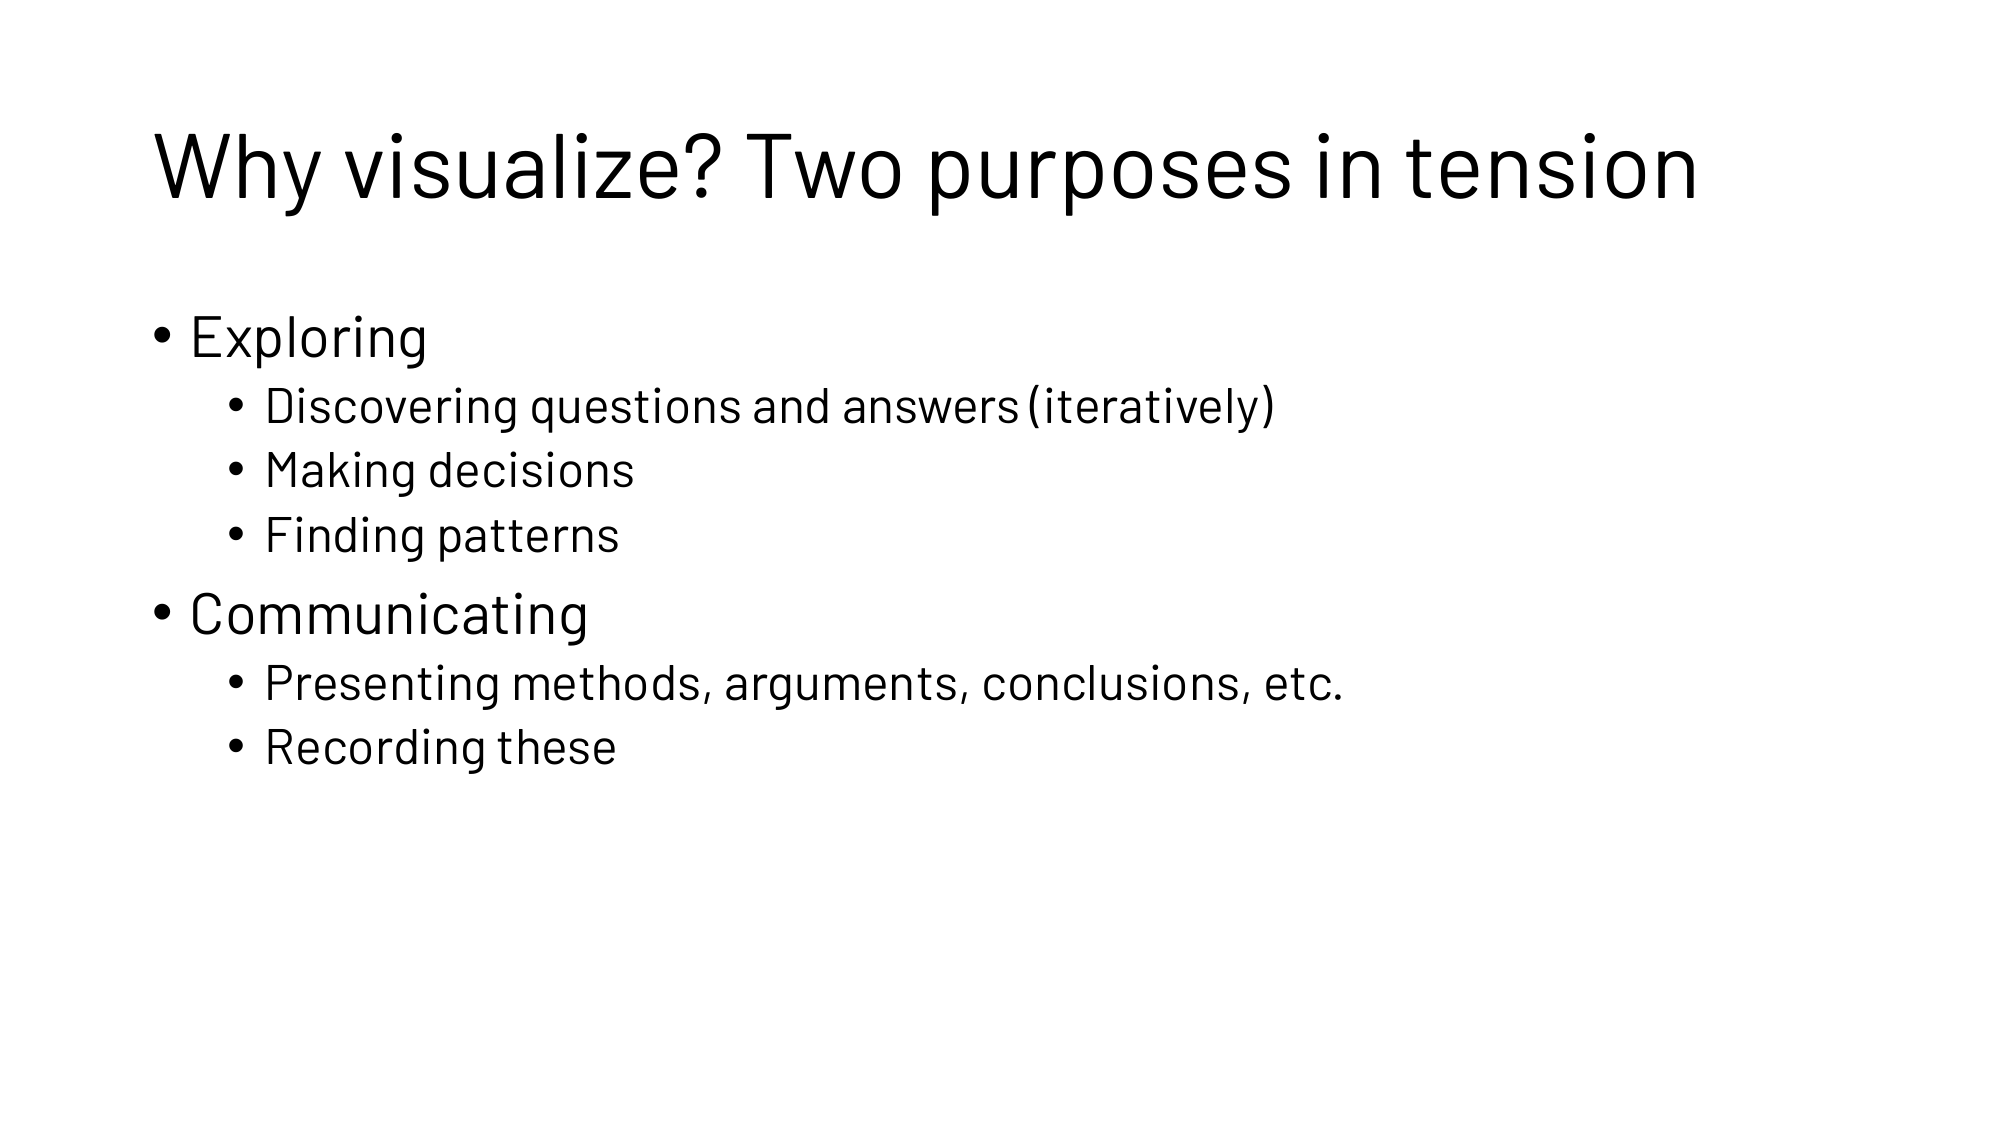

# Why visualize? Two purposes in tension
Exploring
Discovering questions and answers (iteratively)
Making decisions
Finding patterns
Communicating
Presenting methods, arguments, conclusions, etc.
Recording these